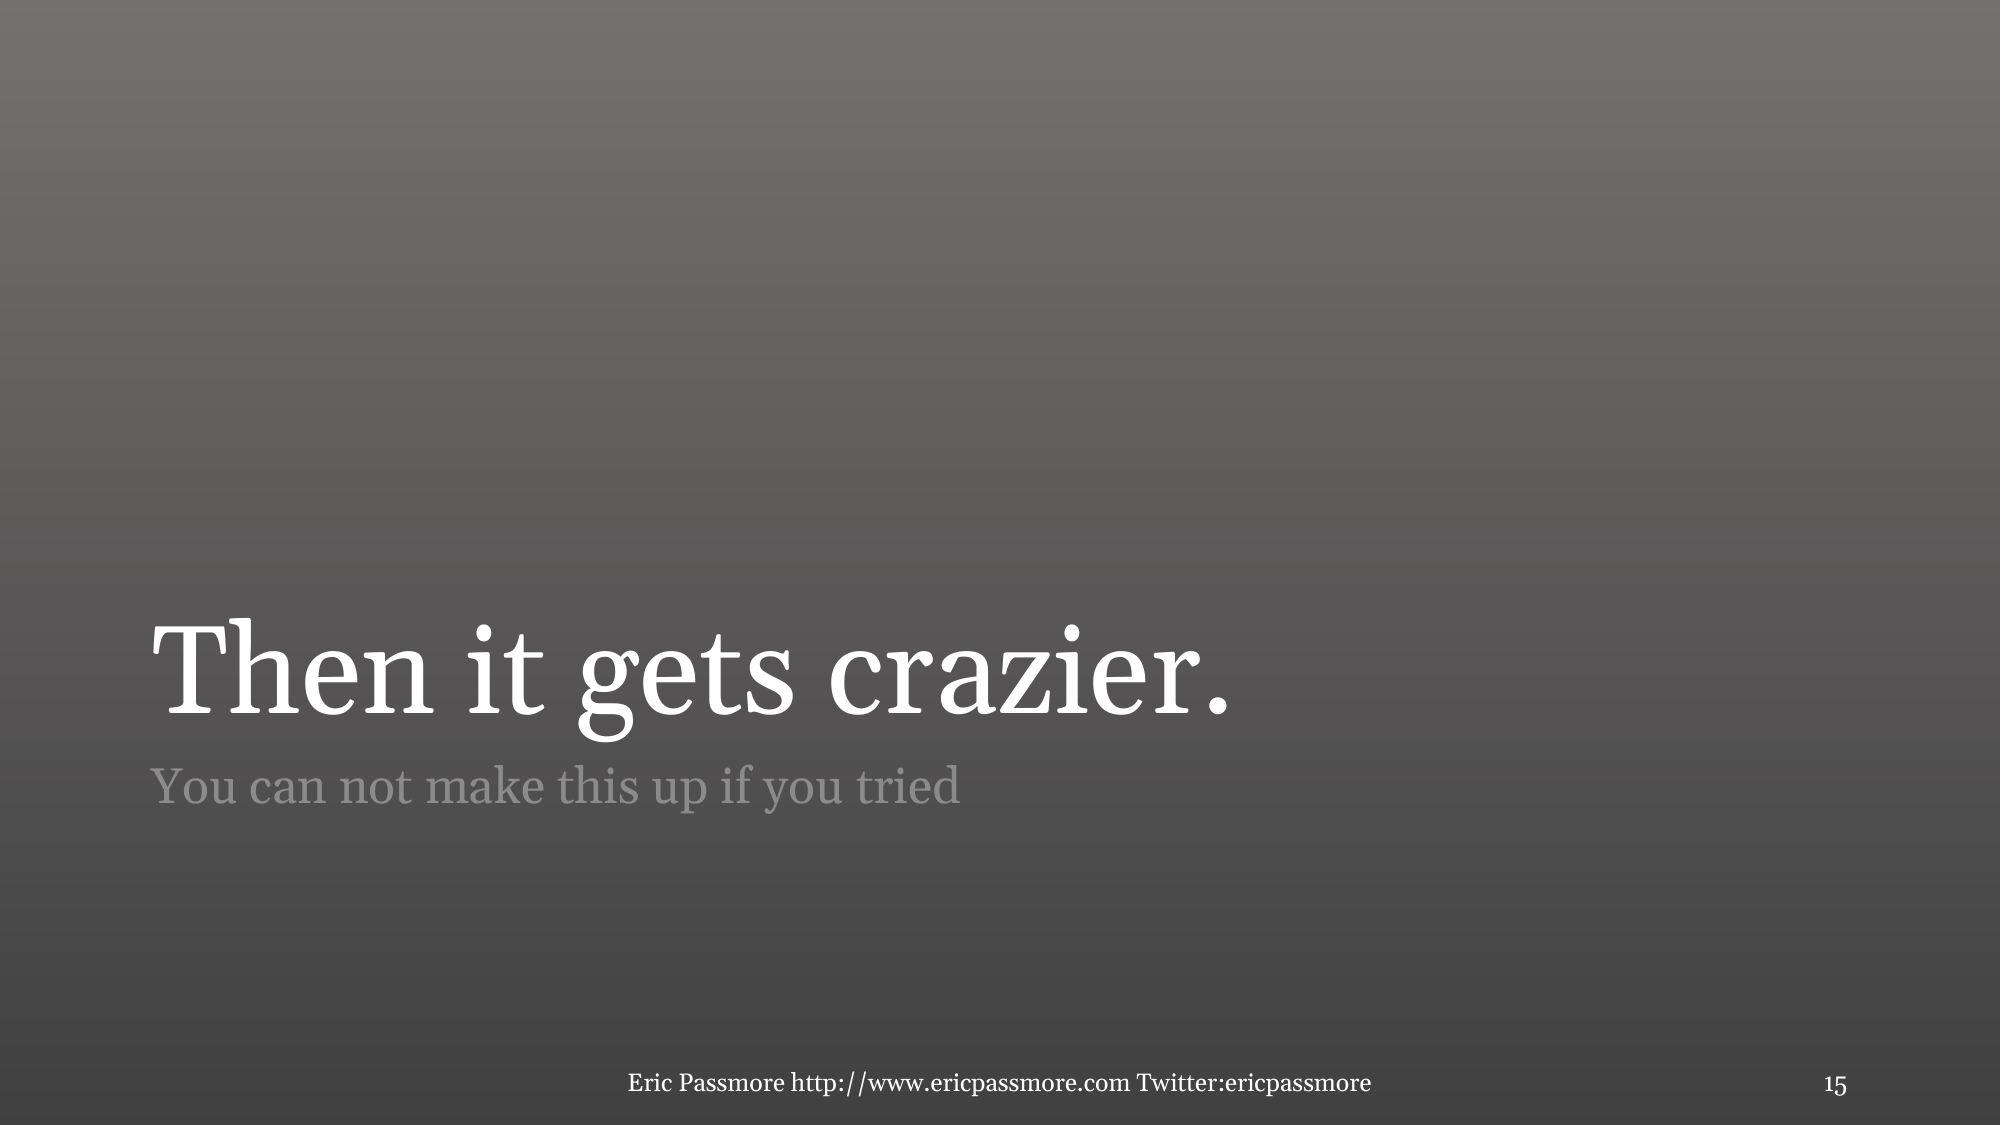

# Then it gets crazier.
You can not make this up if you tried
Eric Passmore http://www.ericpassmore.com Twitter:ericpassmore
15